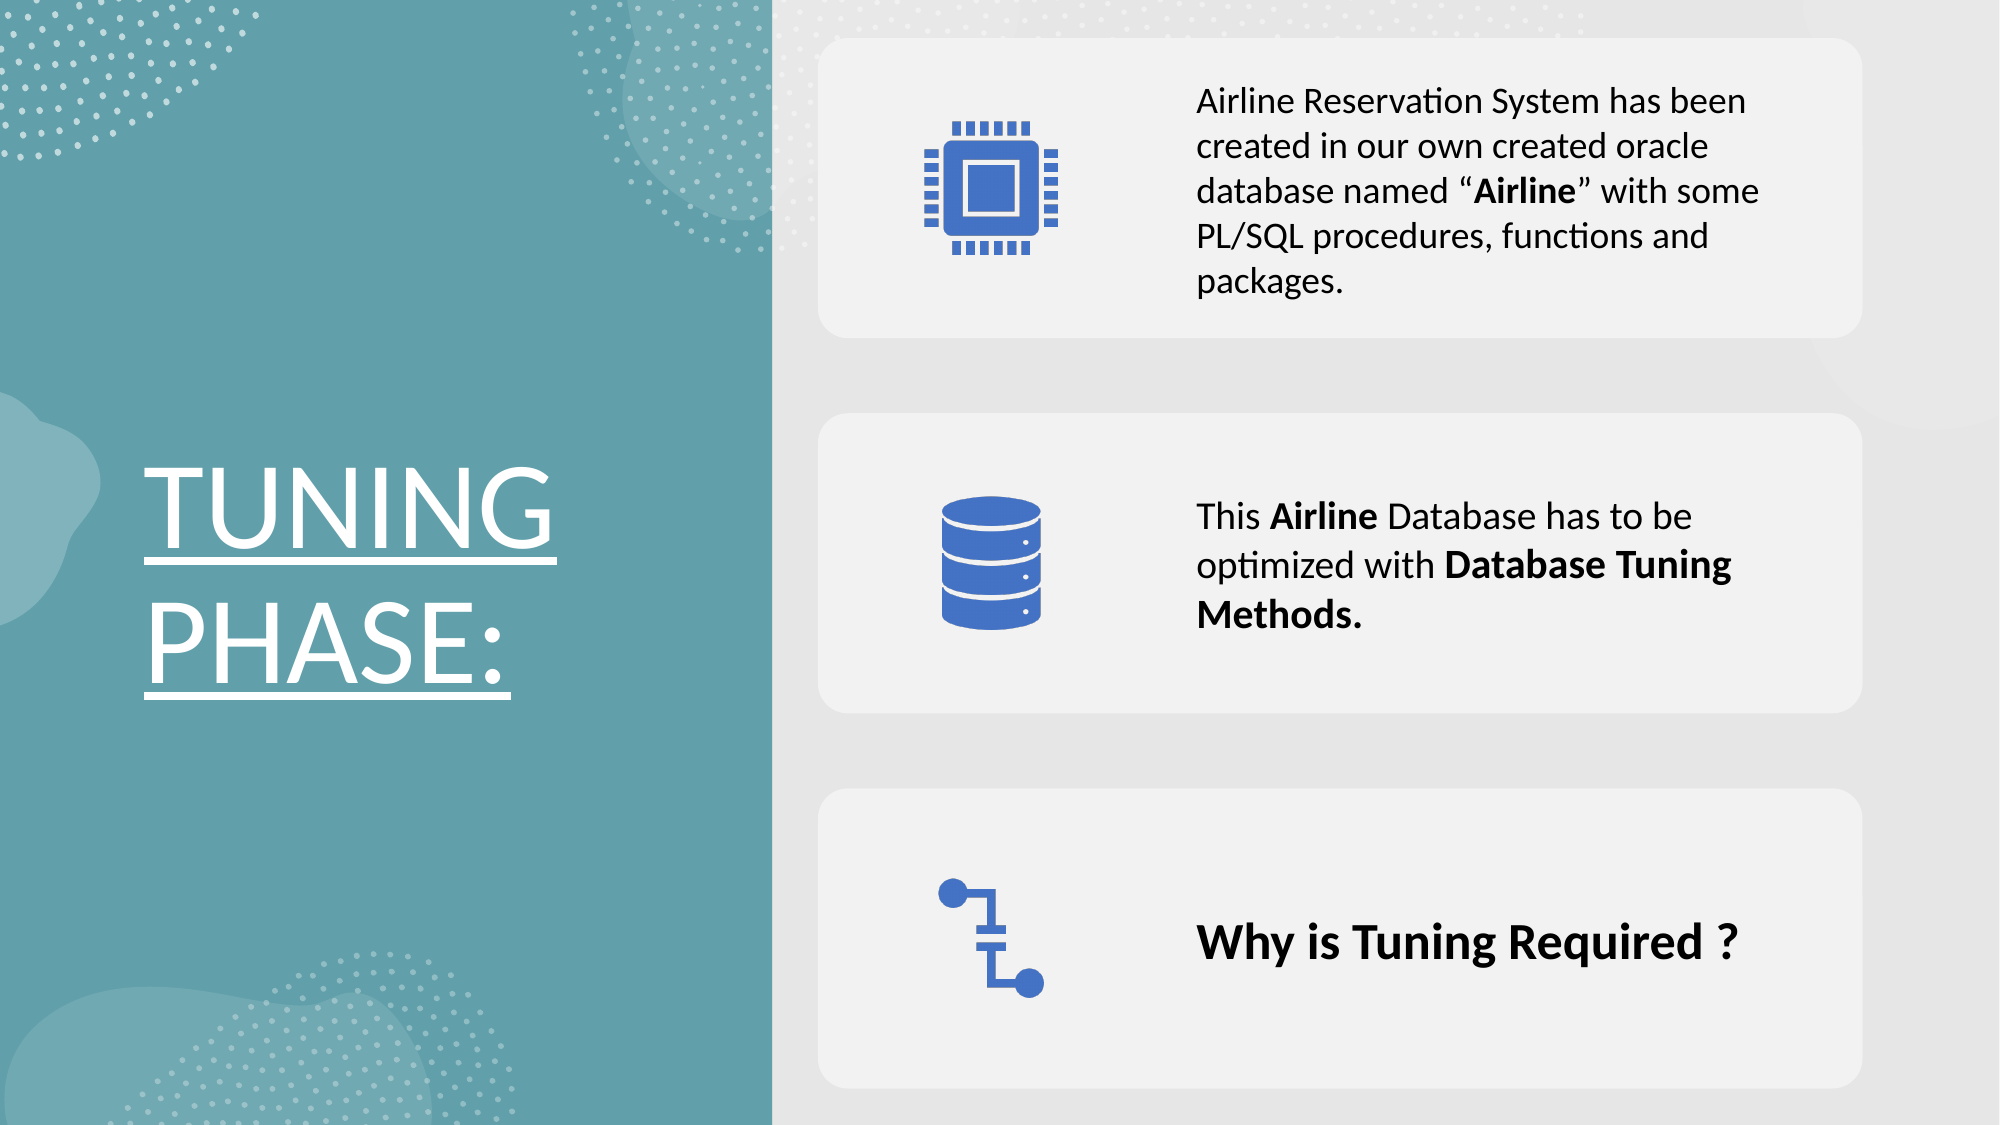

Airline Reservation System has been created in our own created oracle database named “Airline” with some PL/SQL procedures, functions and packages.
This Airline Database has to be optimized with Database Tuning Methods.
Why is Tuning Required ?
# TUNING PHASE: